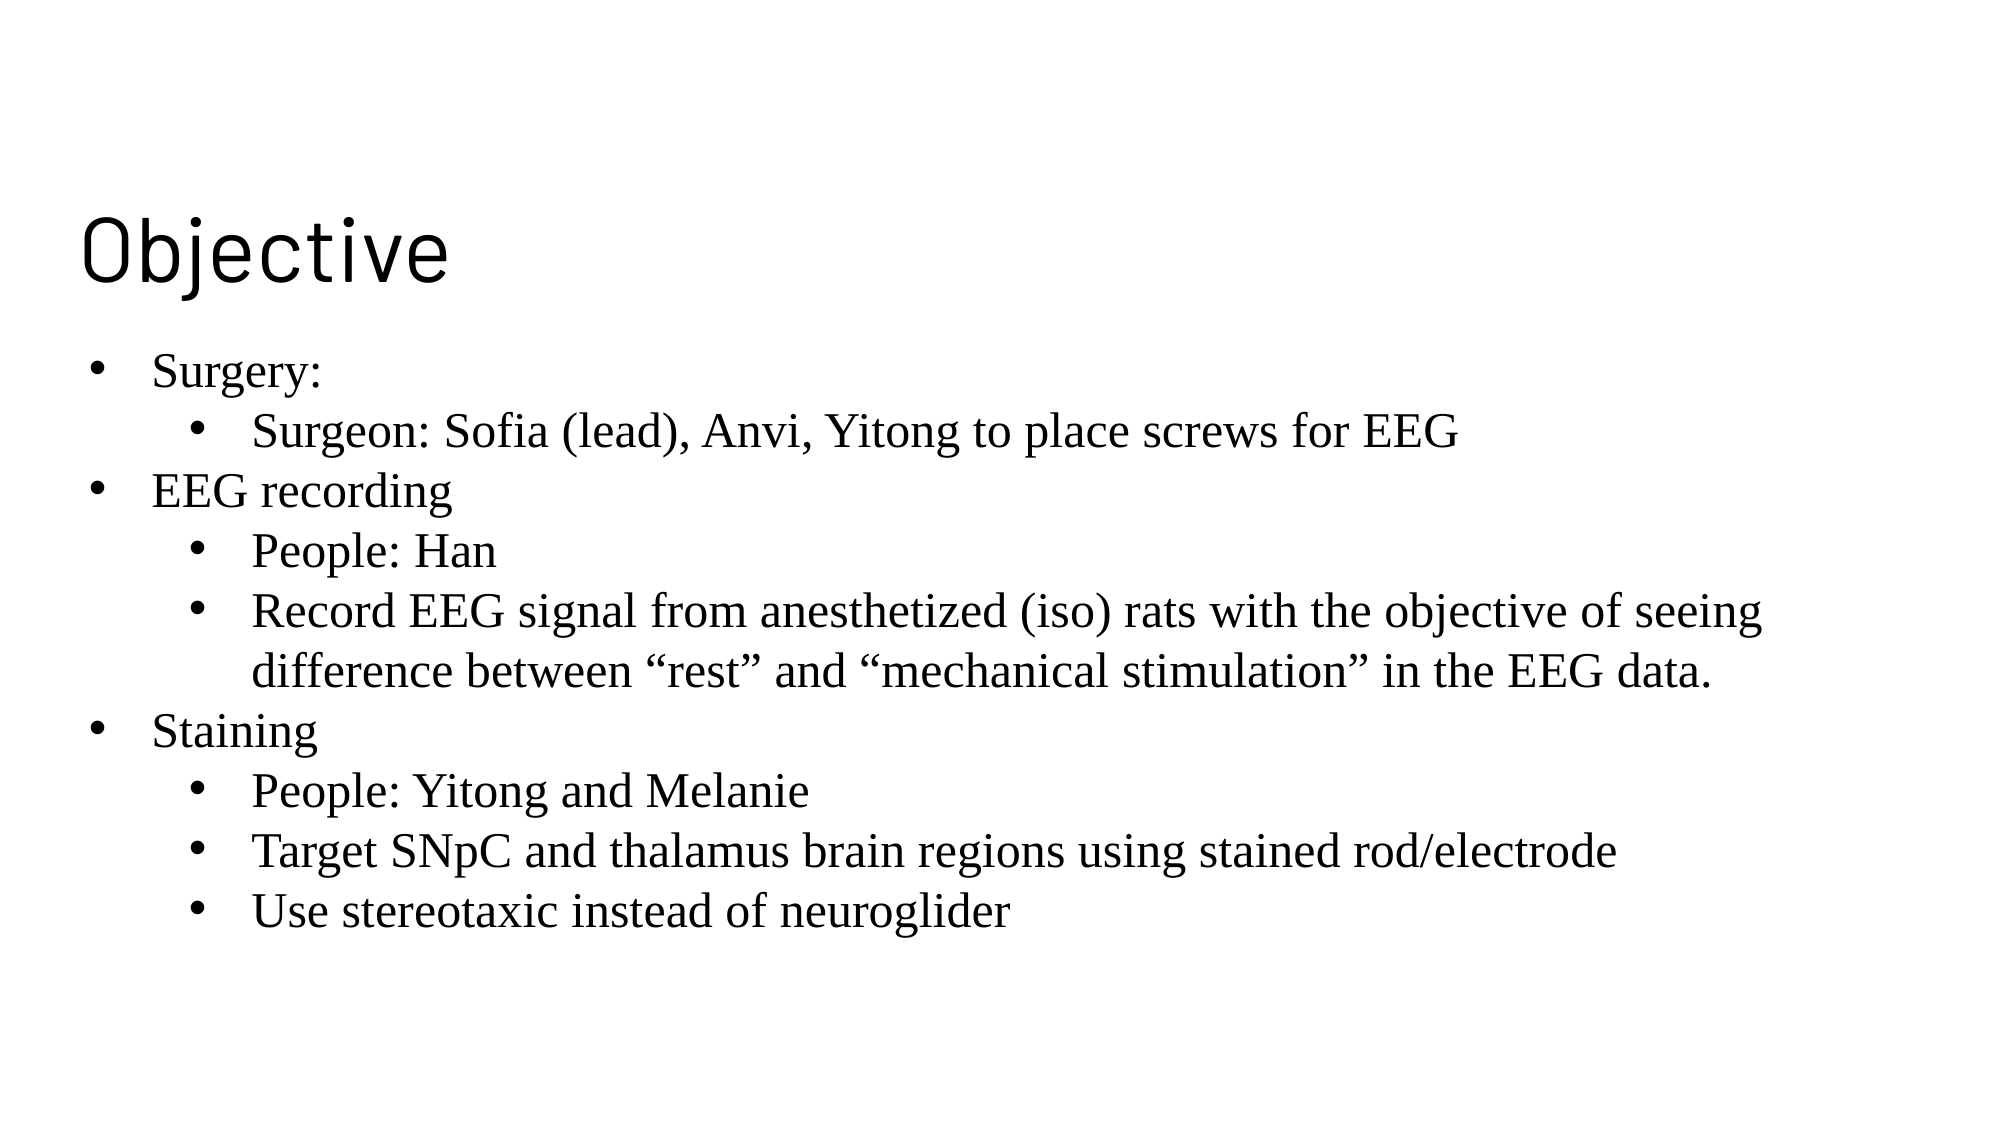

# Objective
Surgery:
Surgeon: Sofia (lead), Anvi, Yitong to place screws for EEG
EEG recording
People: Han
Record EEG signal from anesthetized (iso) rats with the objective of seeing difference between “rest” and “mechanical stimulation” in the EEG data.
Staining
People: Yitong and Melanie
Target SNpC and thalamus brain regions using stained rod/electrode
Use stereotaxic instead of neuroglider